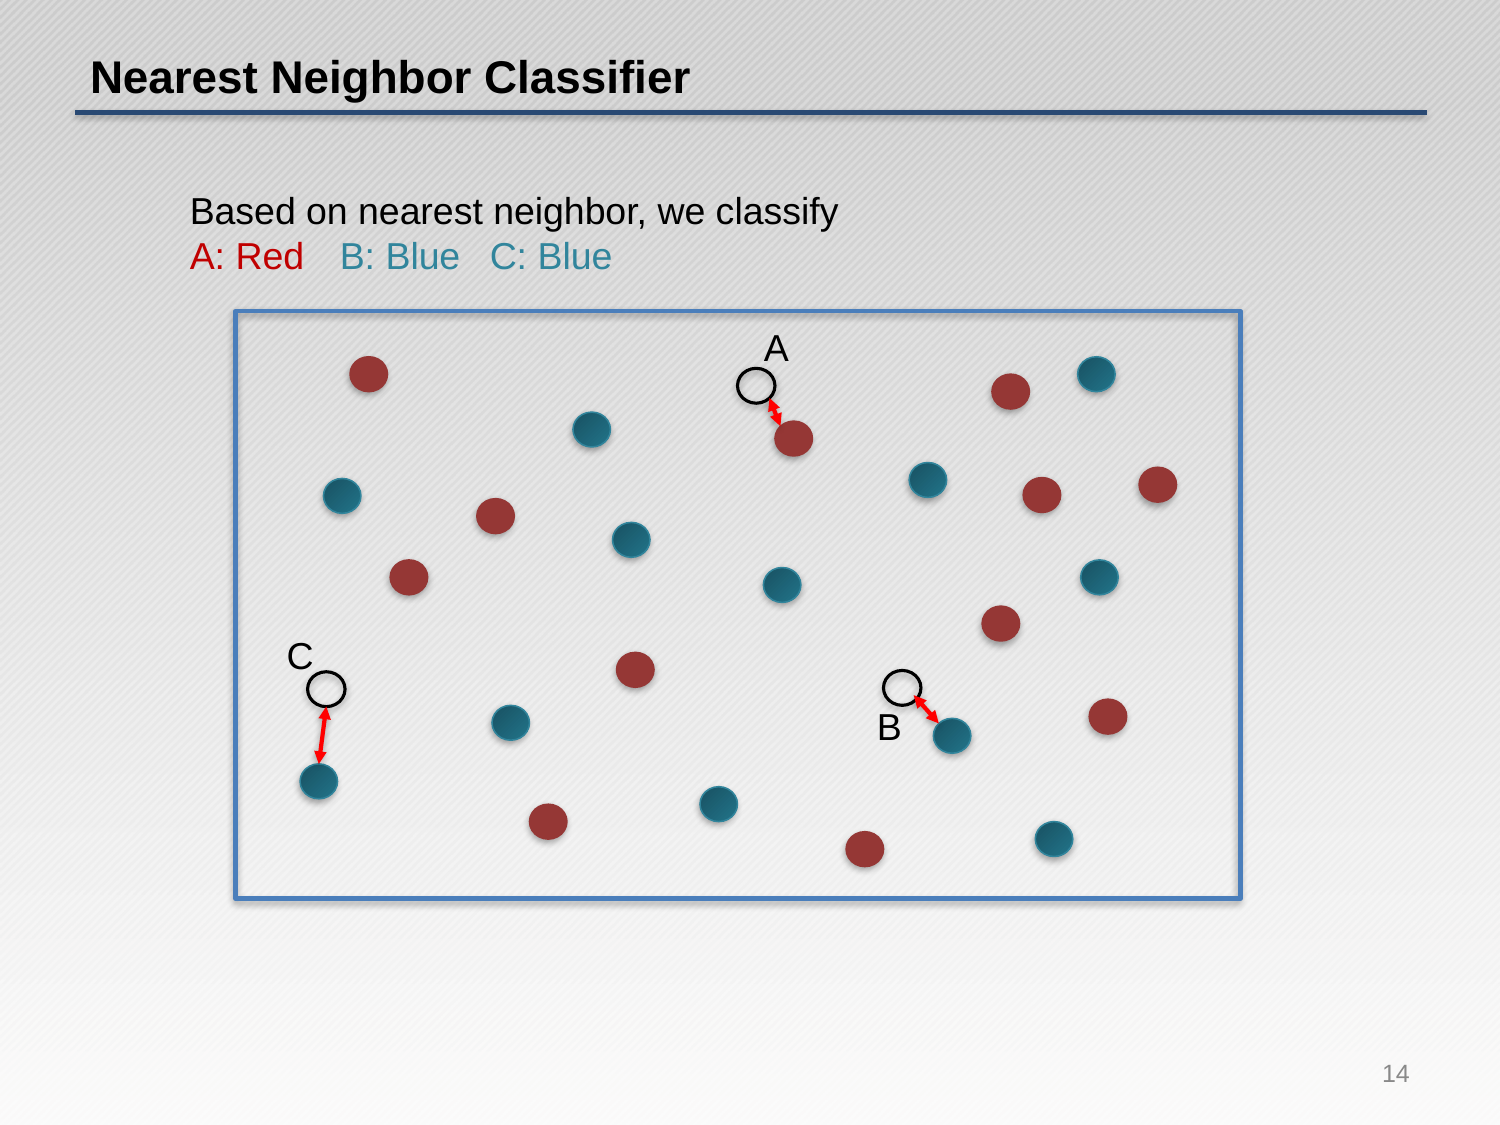

# Nearest Neighbor Classifier

Based on nearest neighbor, we classify
A: Red	B: Blue	C: Blue

A

C

B

14